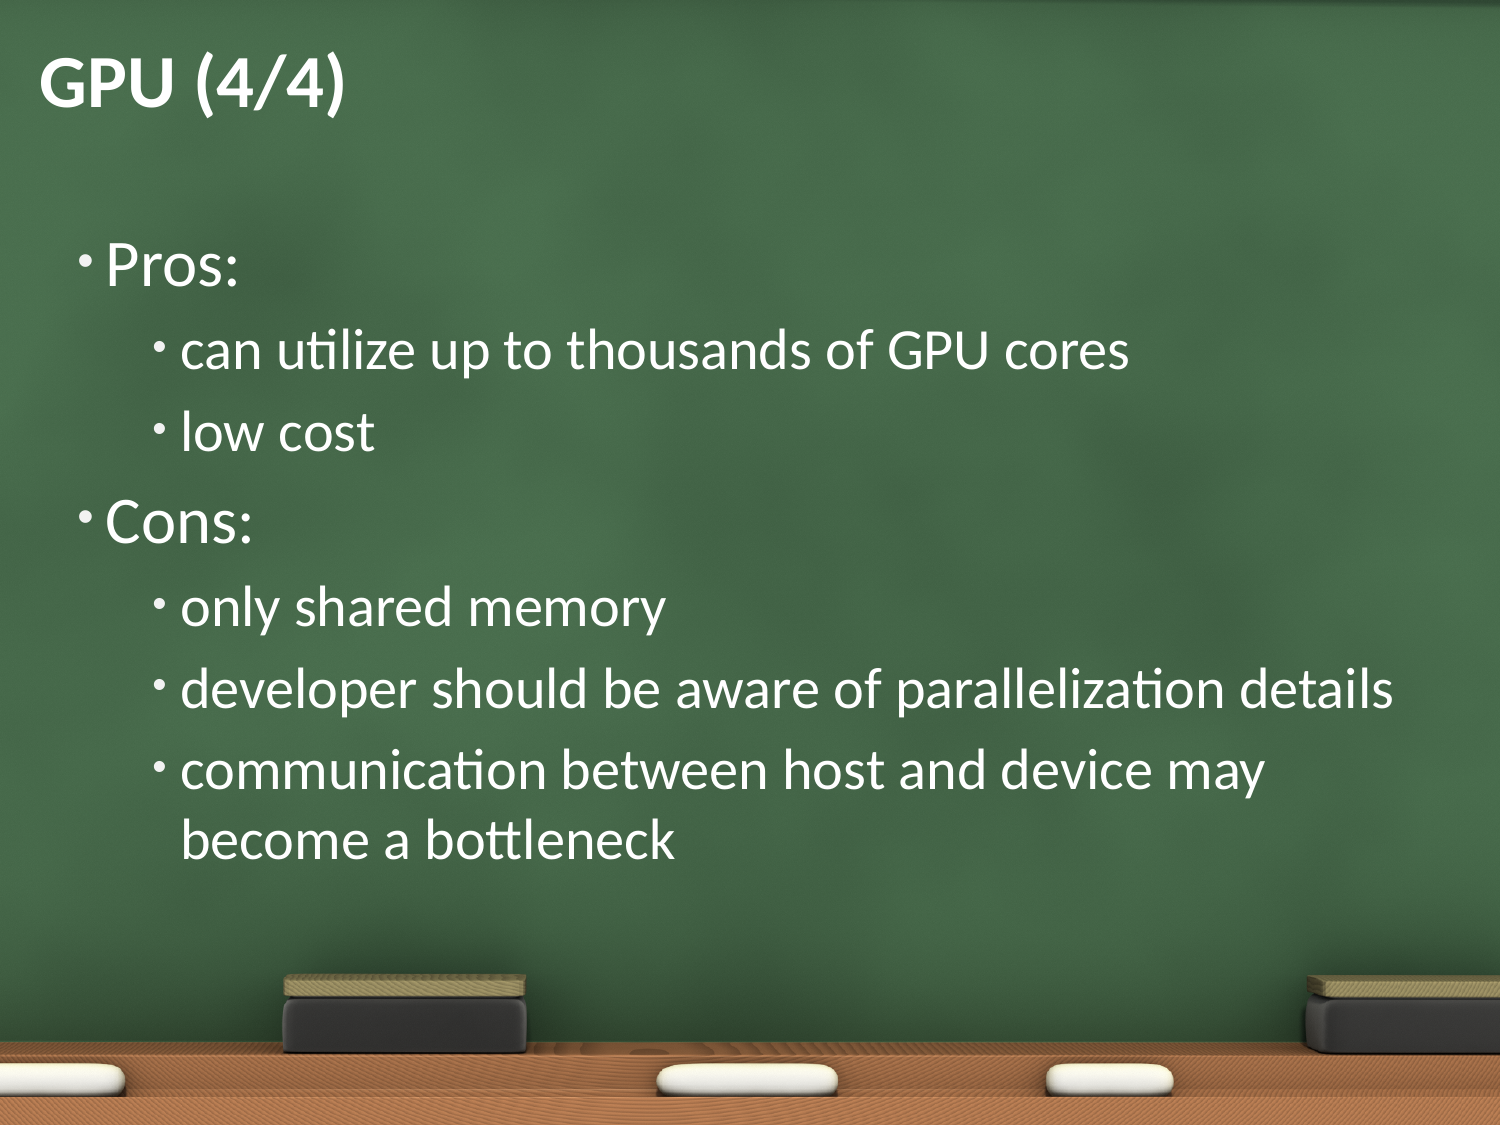

# GPU (4/4)
Pros:
can utilize up to thousands of GPU cores
low cost
Cons:
only shared memory
developer should be aware of parallelization details
communication between host and device may become a bottleneck